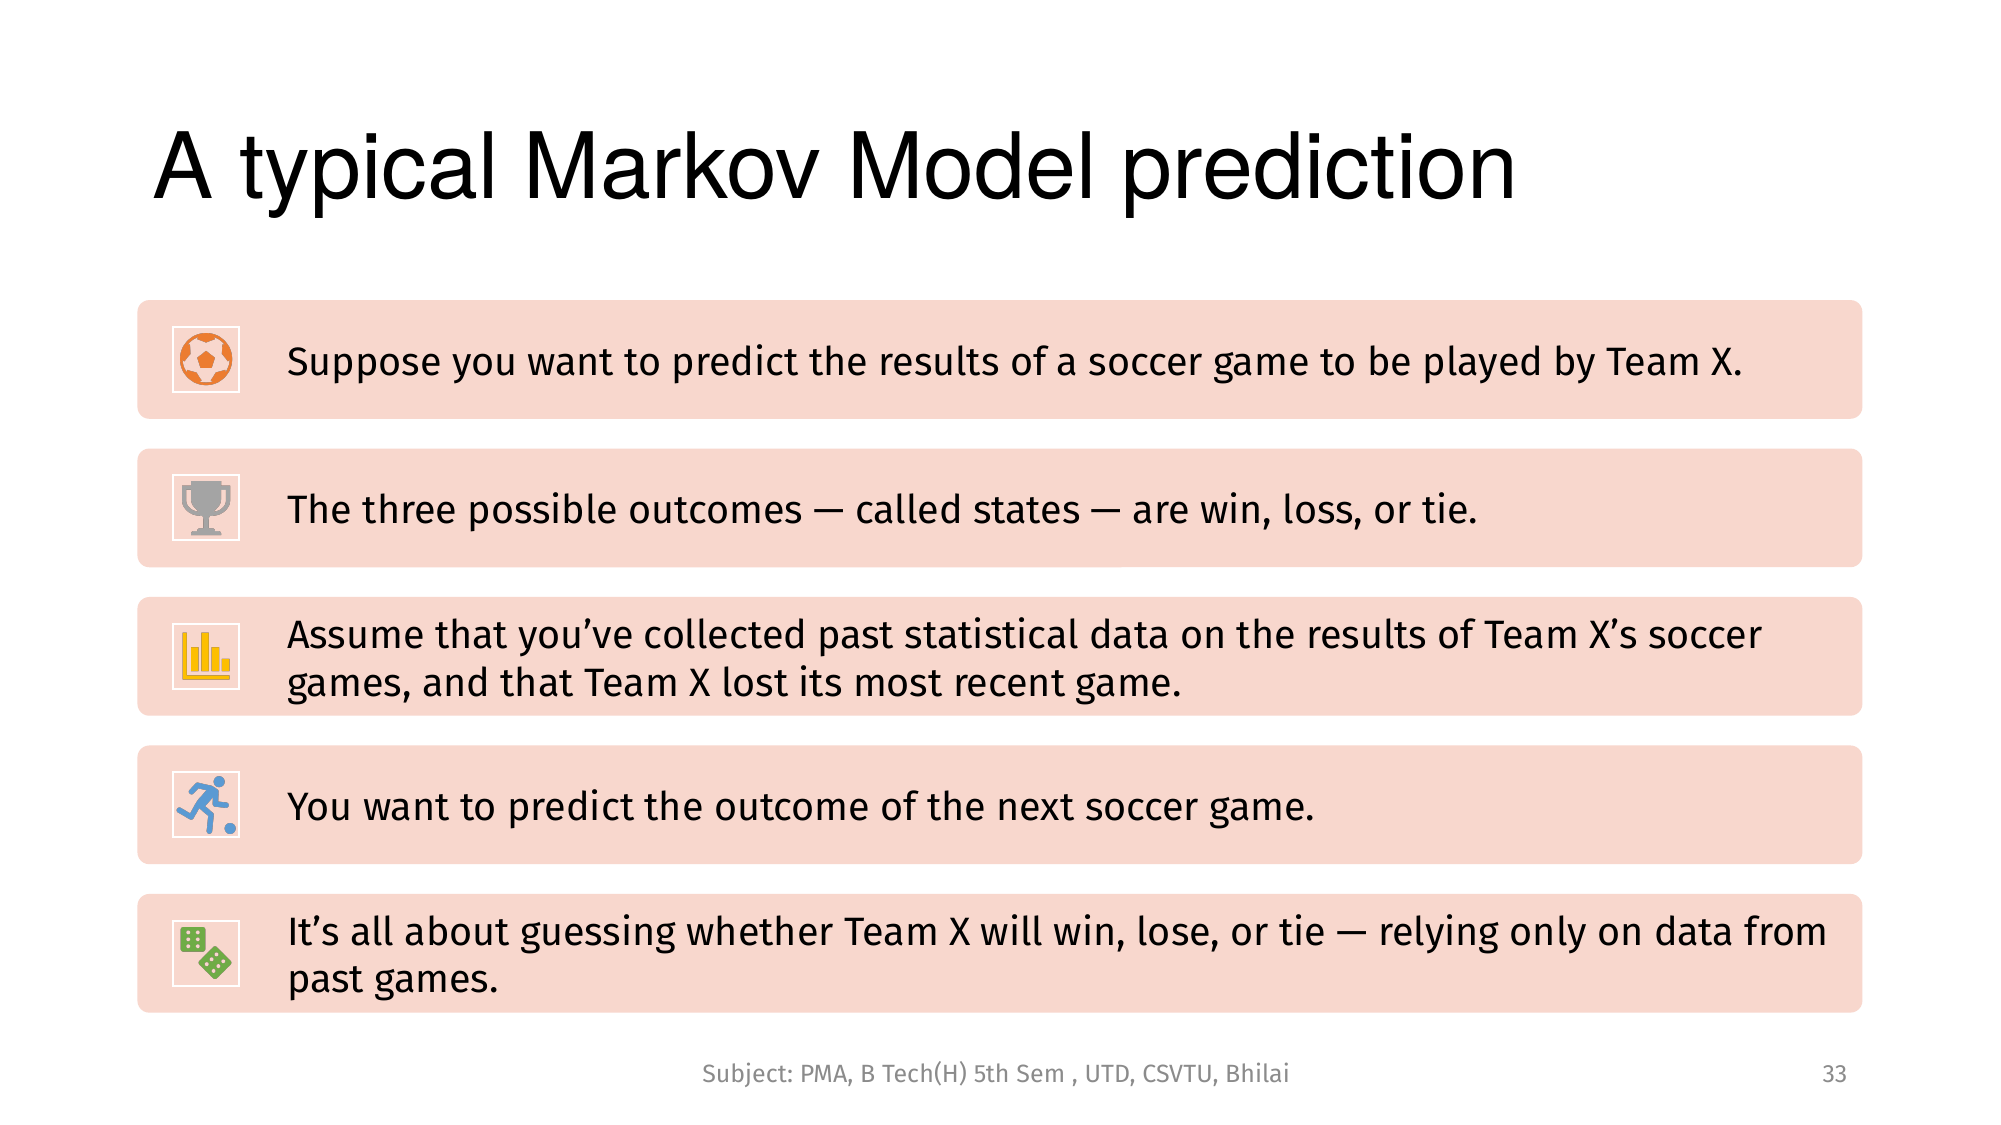

# A typical Markov Model prediction
Suppose you want to predict the results of a soccer game to be played by Team X.
The three possible outcomes — called states — are win, loss, or tie.
Assume that you’ve collected past statistical data on the results of Team X’s soccer games, and that Team X lost its most recent game.
You want to predict the outcome of the next soccer game.
It’s all about guessing whether Team X will win, lose, or tie — relying only on data from past games.
Subject: PMA, B Tech(H) 5th Sem , UTD, CSVTU, Bhilai
33